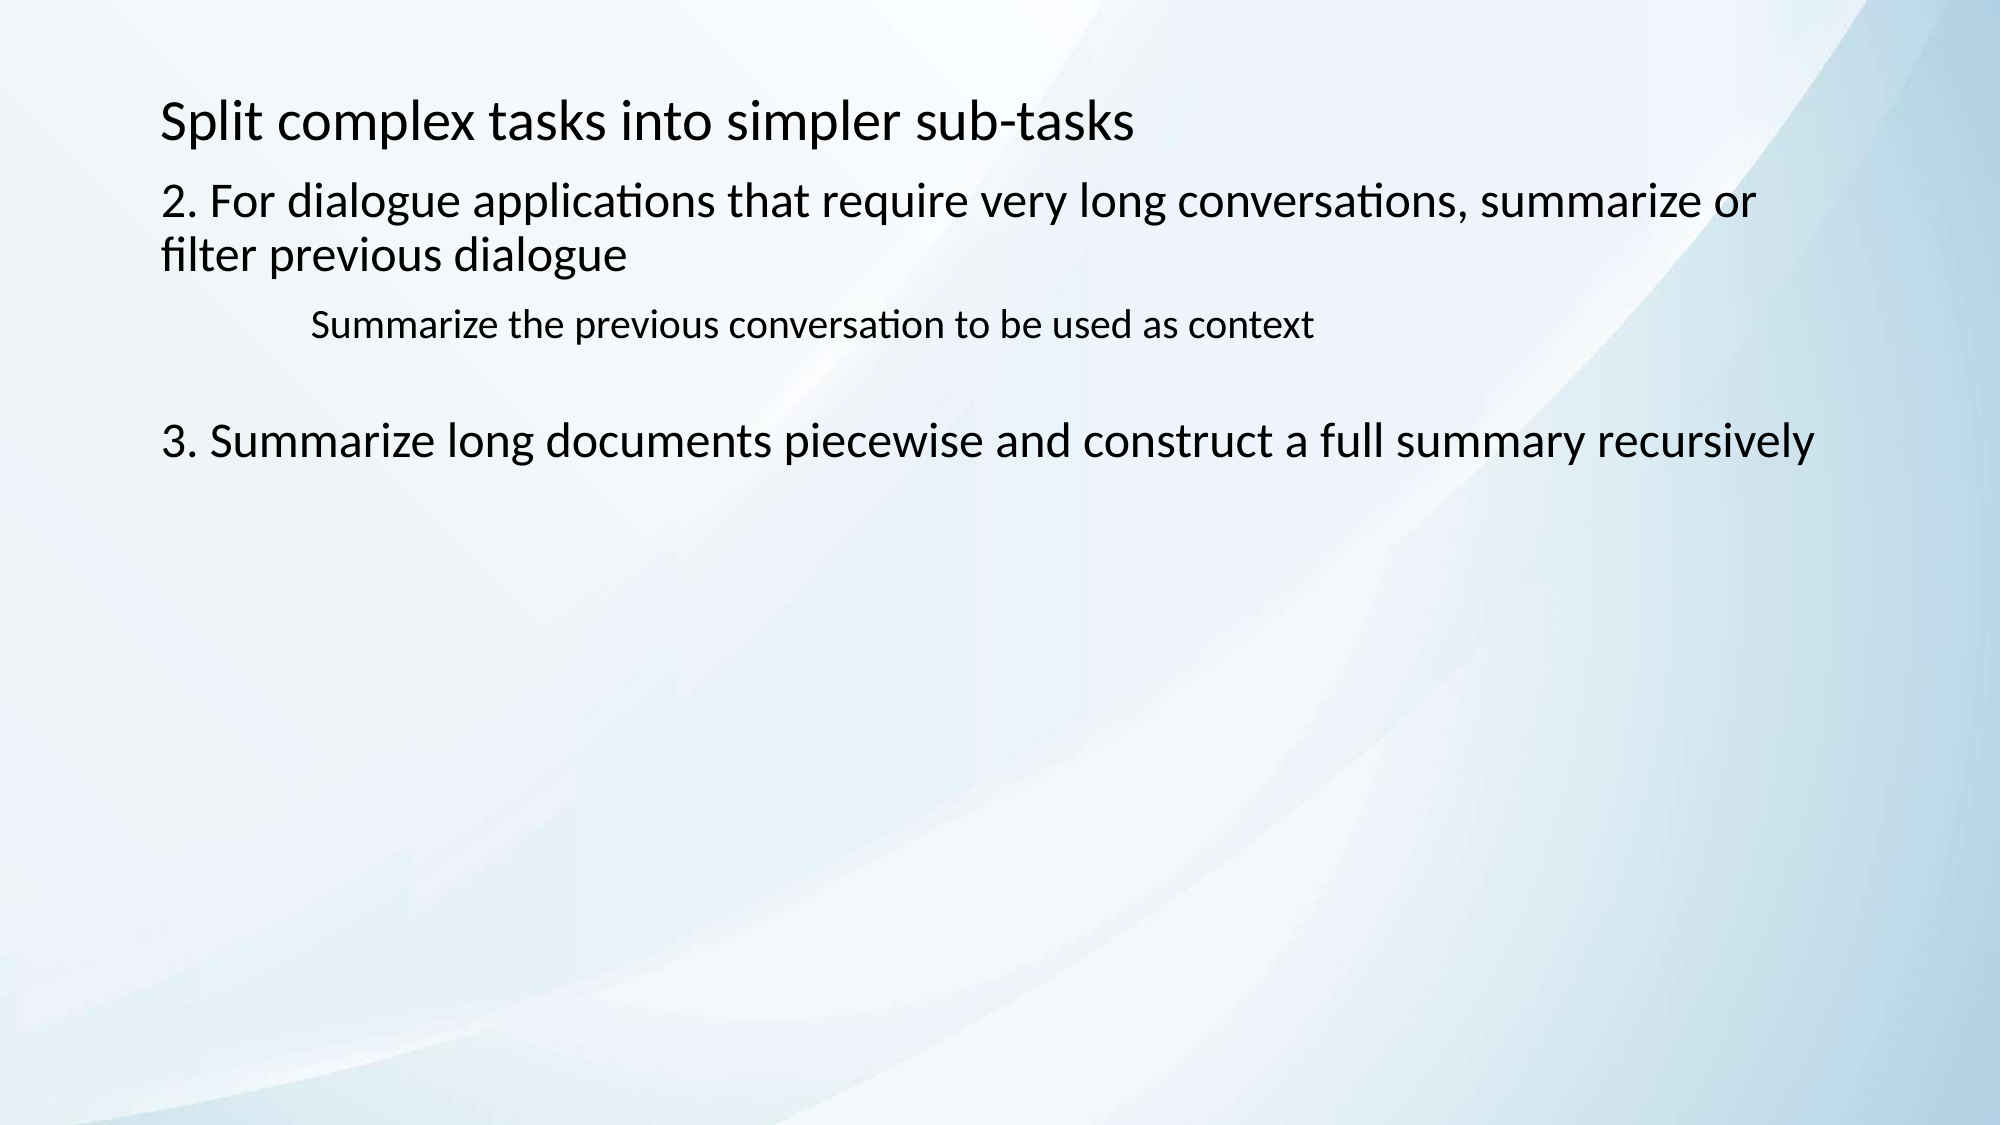

Split complex tasks into simpler sub-tasks
2. For dialogue applications that require very long conversations, summarize or filter previous dialogue
	Summarize the previous conversation to be used as context
3. Summarize long documents piecewise and construct a full summary recursively